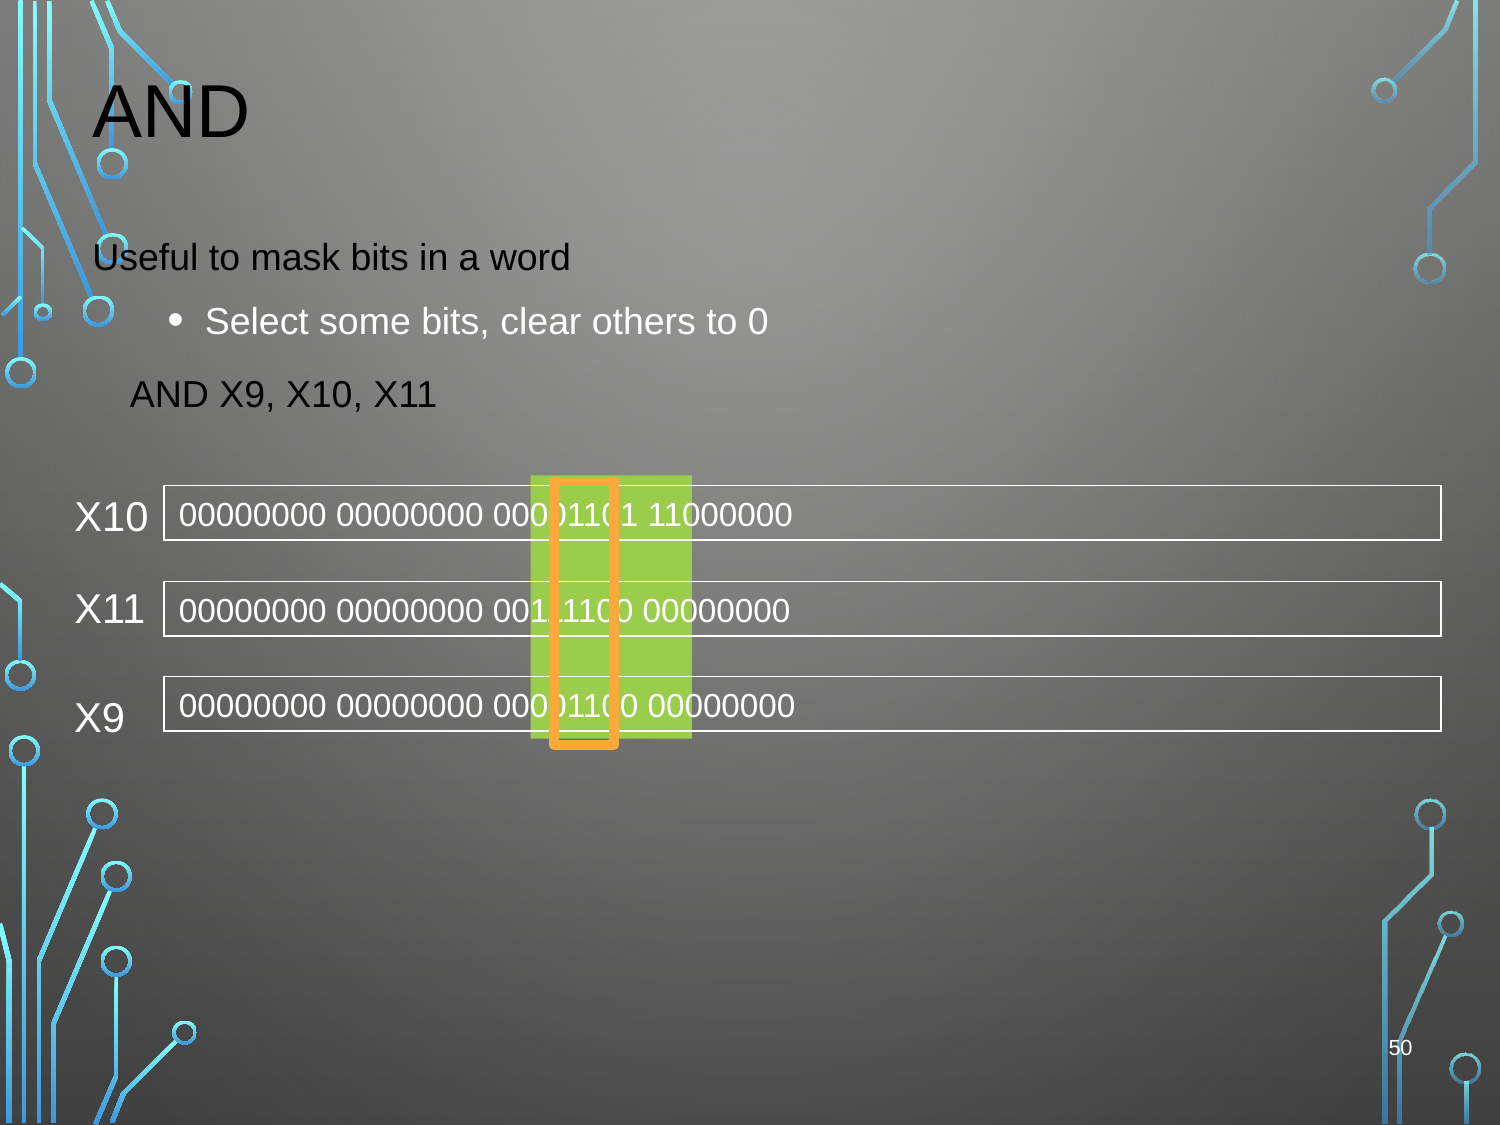

# AND
Useful to mask bits in a word
Select some bits, clear others to 0
	AND X9, X10, X11

X10
00000000 00000000 00001101 11000000
X11
00000000 00000000 00111100 00000000
00000000 00000000 00001100 00000000
X9

50